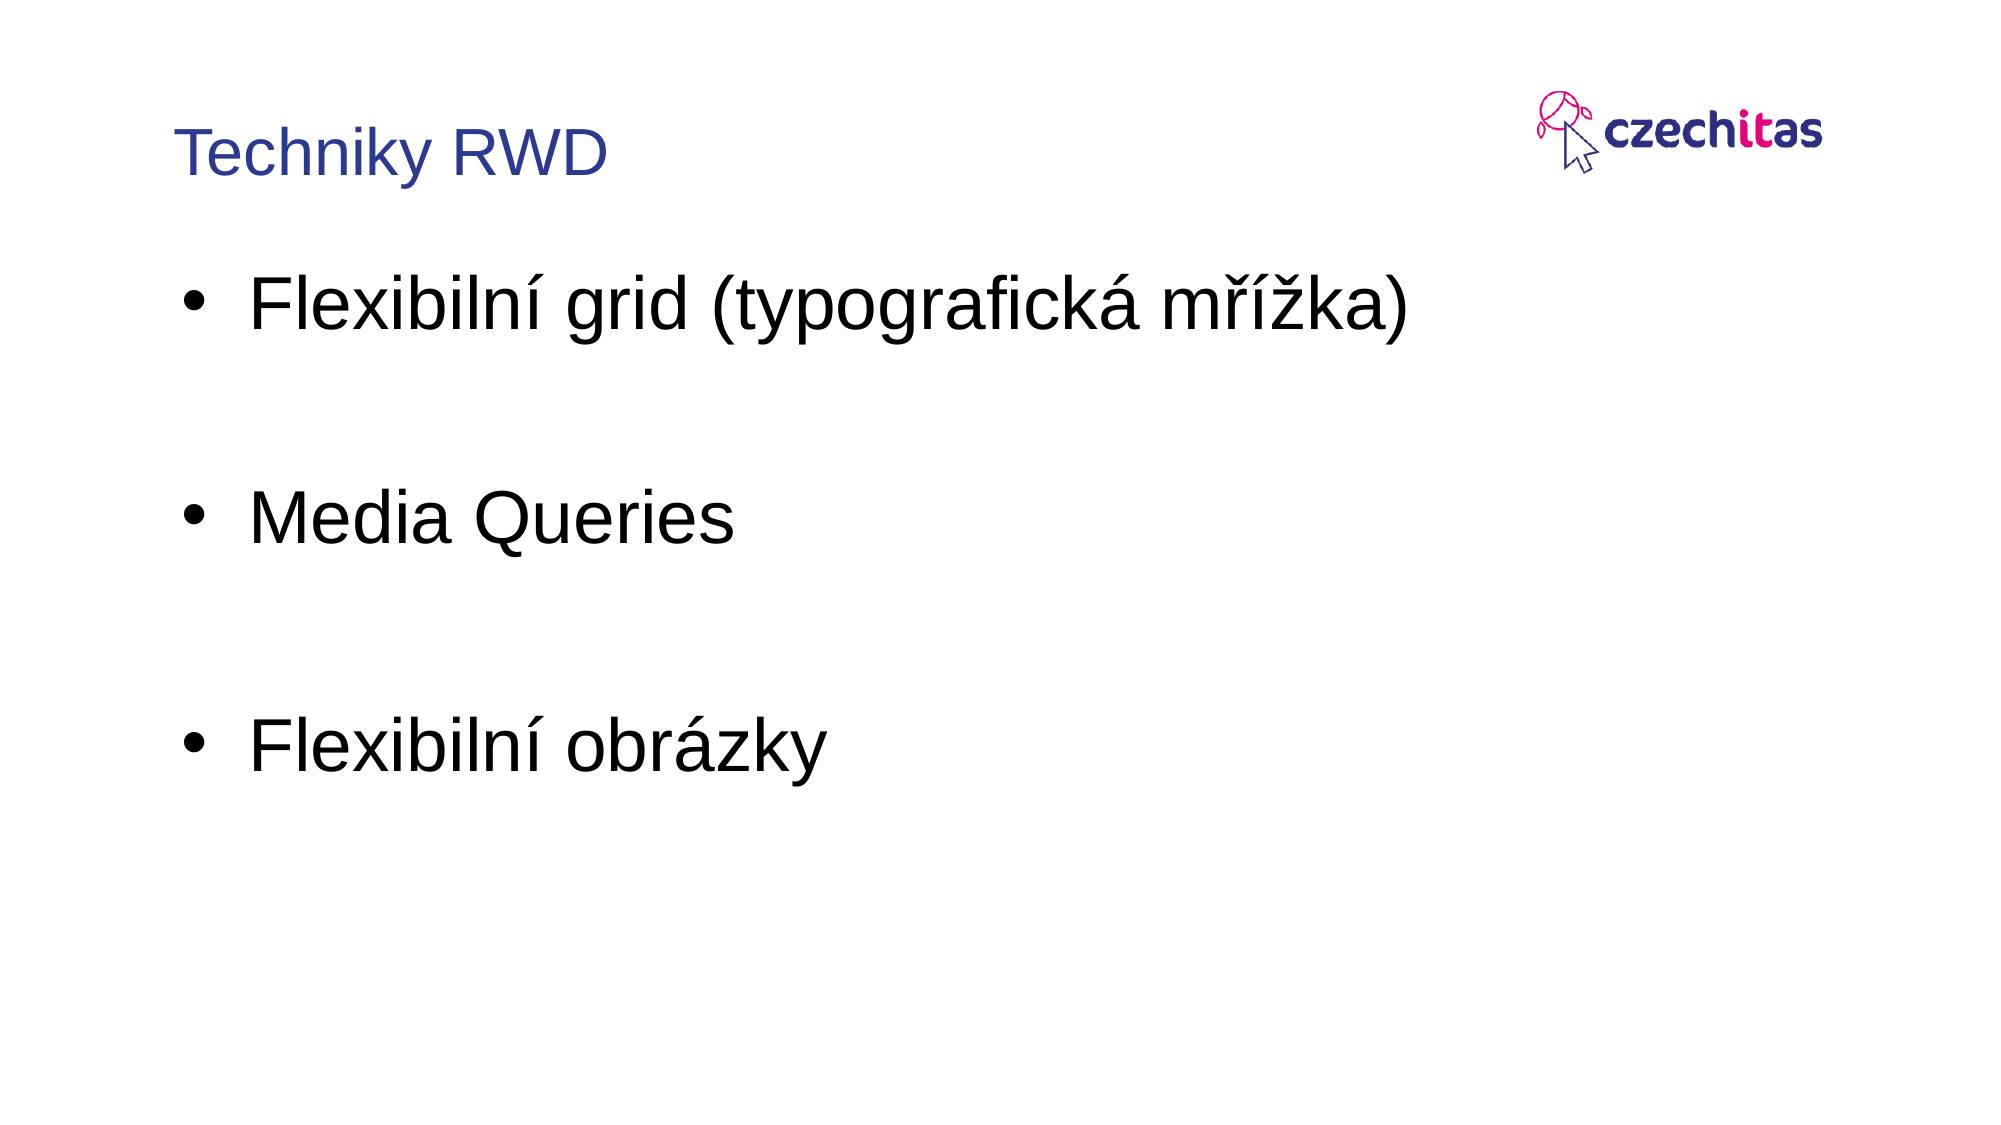

# Techniky RWD
Flexibilní grid (typografická mřížka)
Media Queries

Flexibilní obrázky